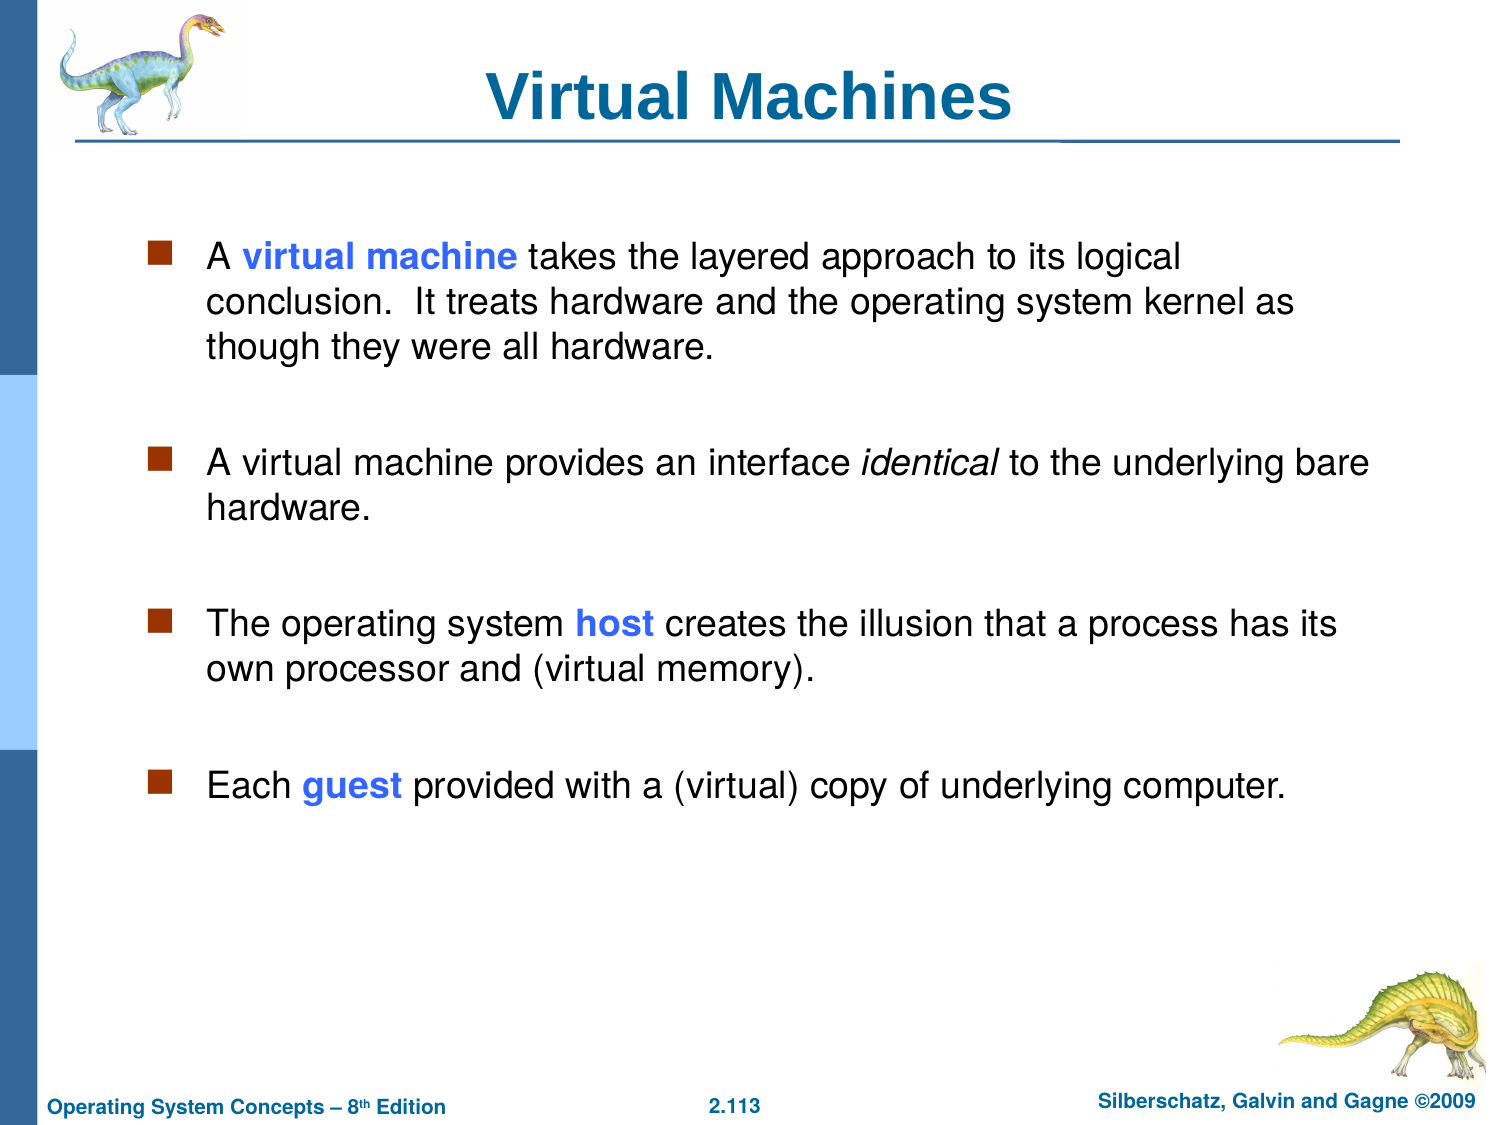

# Virtual Machines
A virtual machine takes the layered approach to its logical conclusion.  It treats hardware and the operating system kernel as though they were all hardware.

A virtual machine provides an interface identical to the underlying bare hardware.

The operating system host creates the illusion that a process has its own processor and (virtual memory).

Each guest provided with a (virtual) copy of underlying computer.